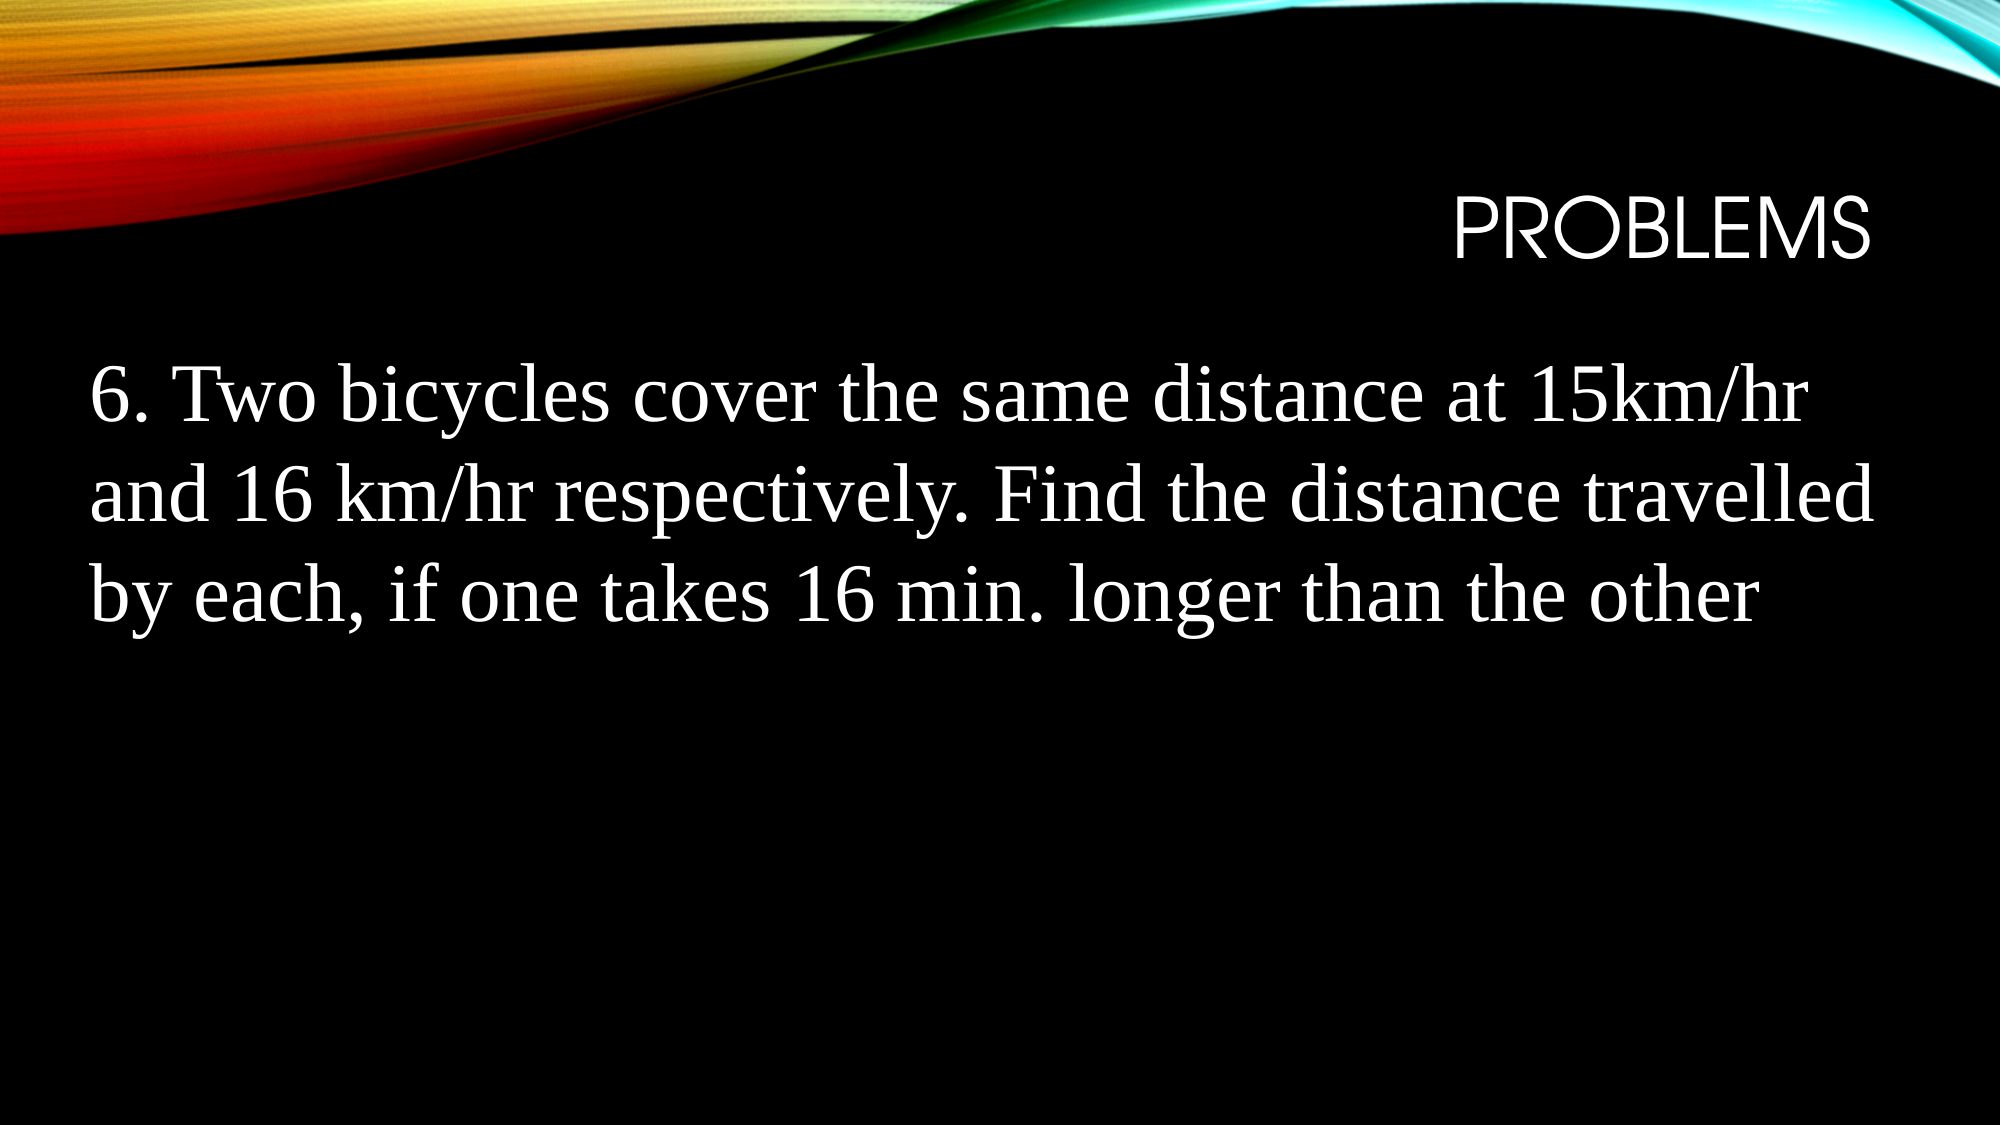

# problems
6. Two bicycles cover the same distance at 15km/hr and 16 km/hr respectively. Find the distance travelled by each, if one takes 16 min. longer than the other